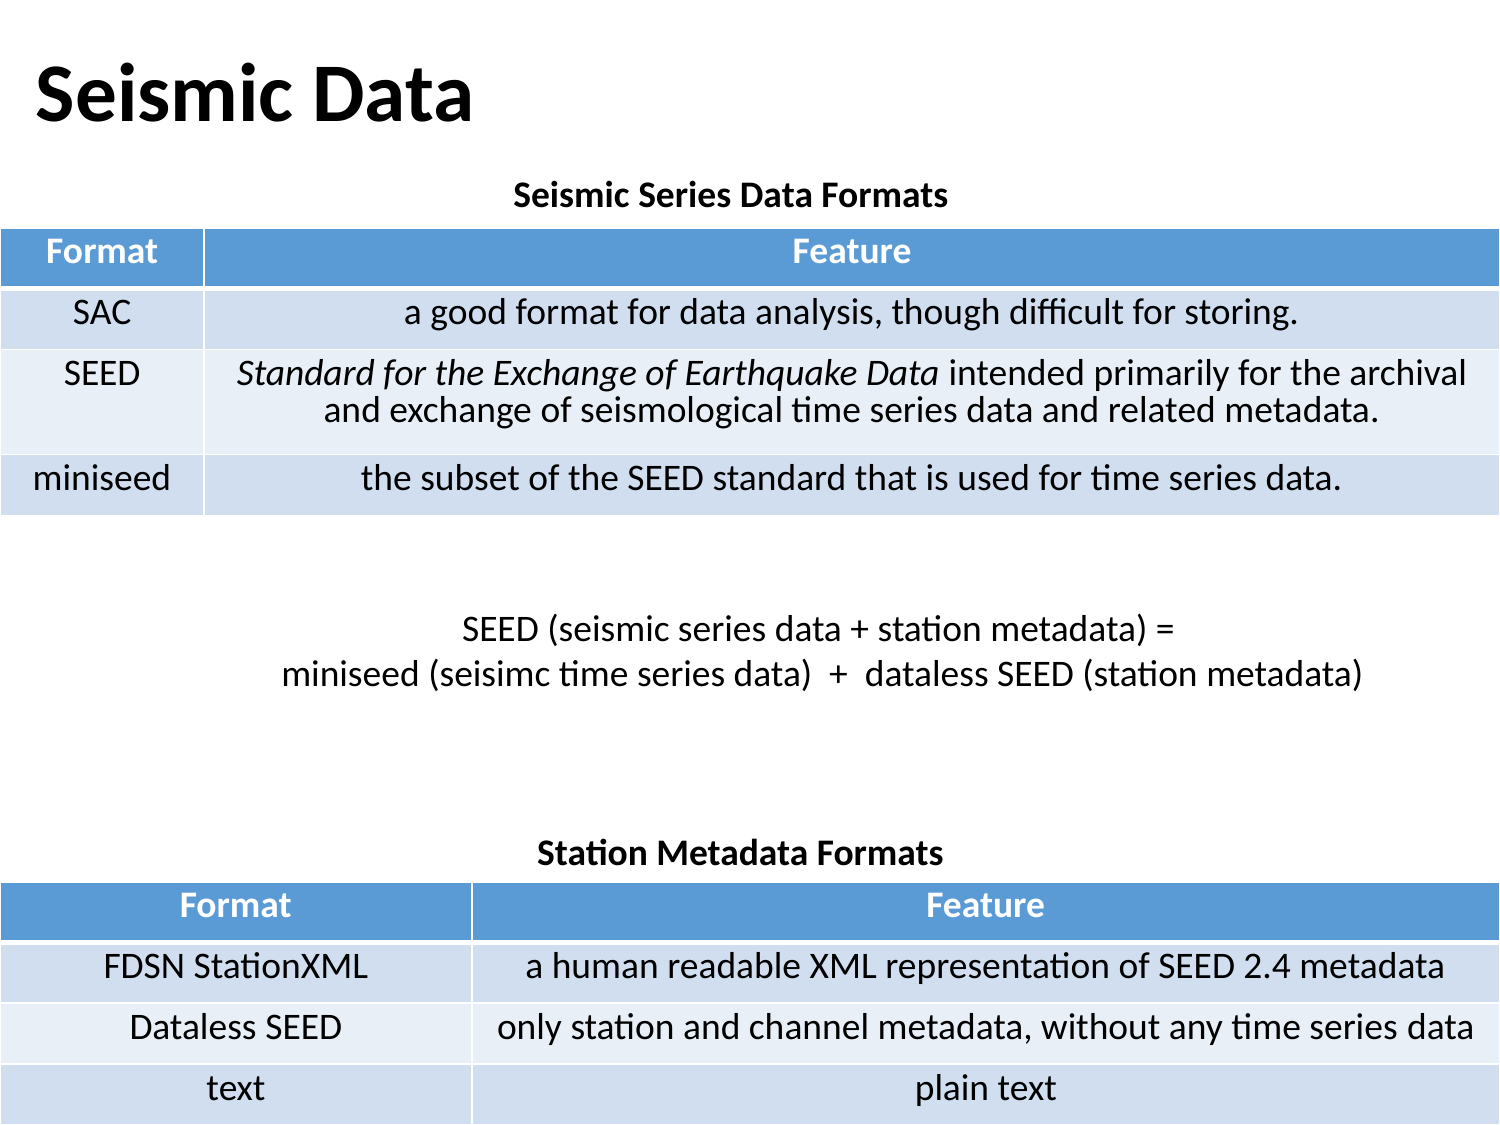

Seismic Data
Seismic Series Data Formats
| Format | Feature |
| --- | --- |
| SAC | a good format for data analysis, though difficult for storing. |
| SEED | Standard for the Exchange of Earthquake Data intended primarily for the archival and exchange of seismological time series data and related metadata. |
| miniseed | the subset of the SEED standard that is used for time series data. |
SEED (seismic series data + station metadata) =
 miniseed (seisimc time series data)  +  dataless SEED (station metadata)
Station Metadata Formats
| Format | Feature |
| --- | --- |
| FDSN StationXML | a human readable XML representation of SEED 2.4 metadata |
| Dataless SEED | only station and channel metadata, without any time series data |
| text | plain text |